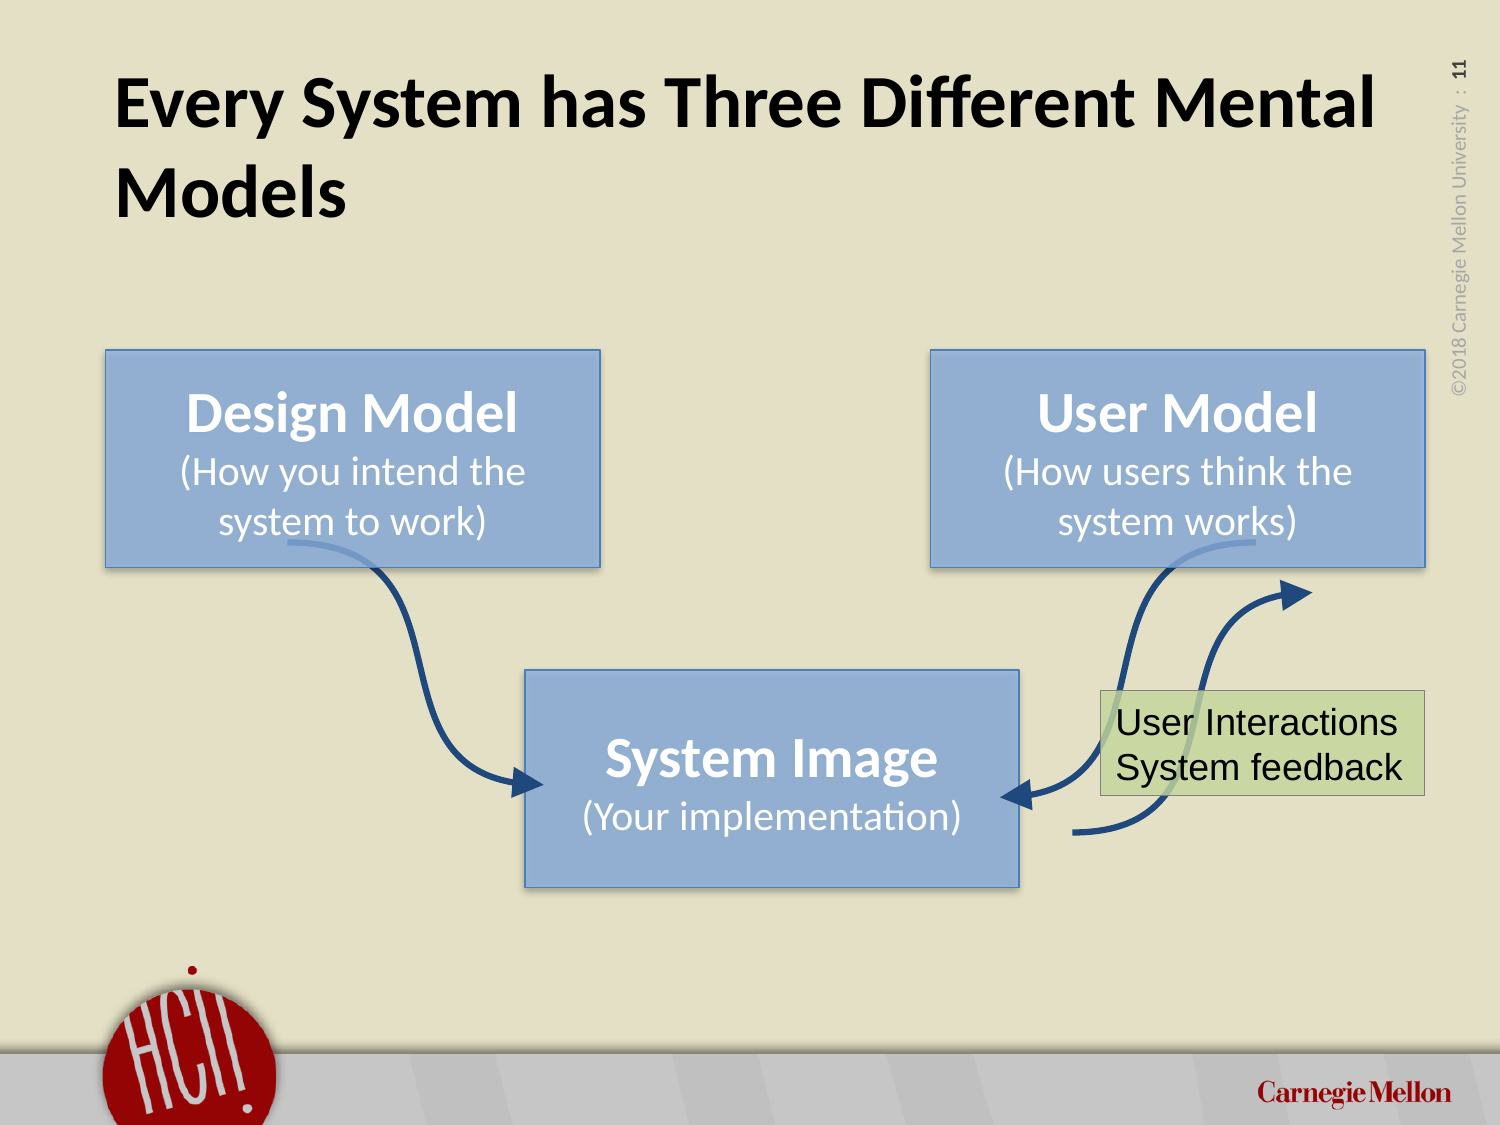

# Every System has Three Different Mental Models
Design Model
(How you intend the
system to work)
User Model
(How users think the
system works)
System Image
(Your implementation)
User Interactions
System feedback